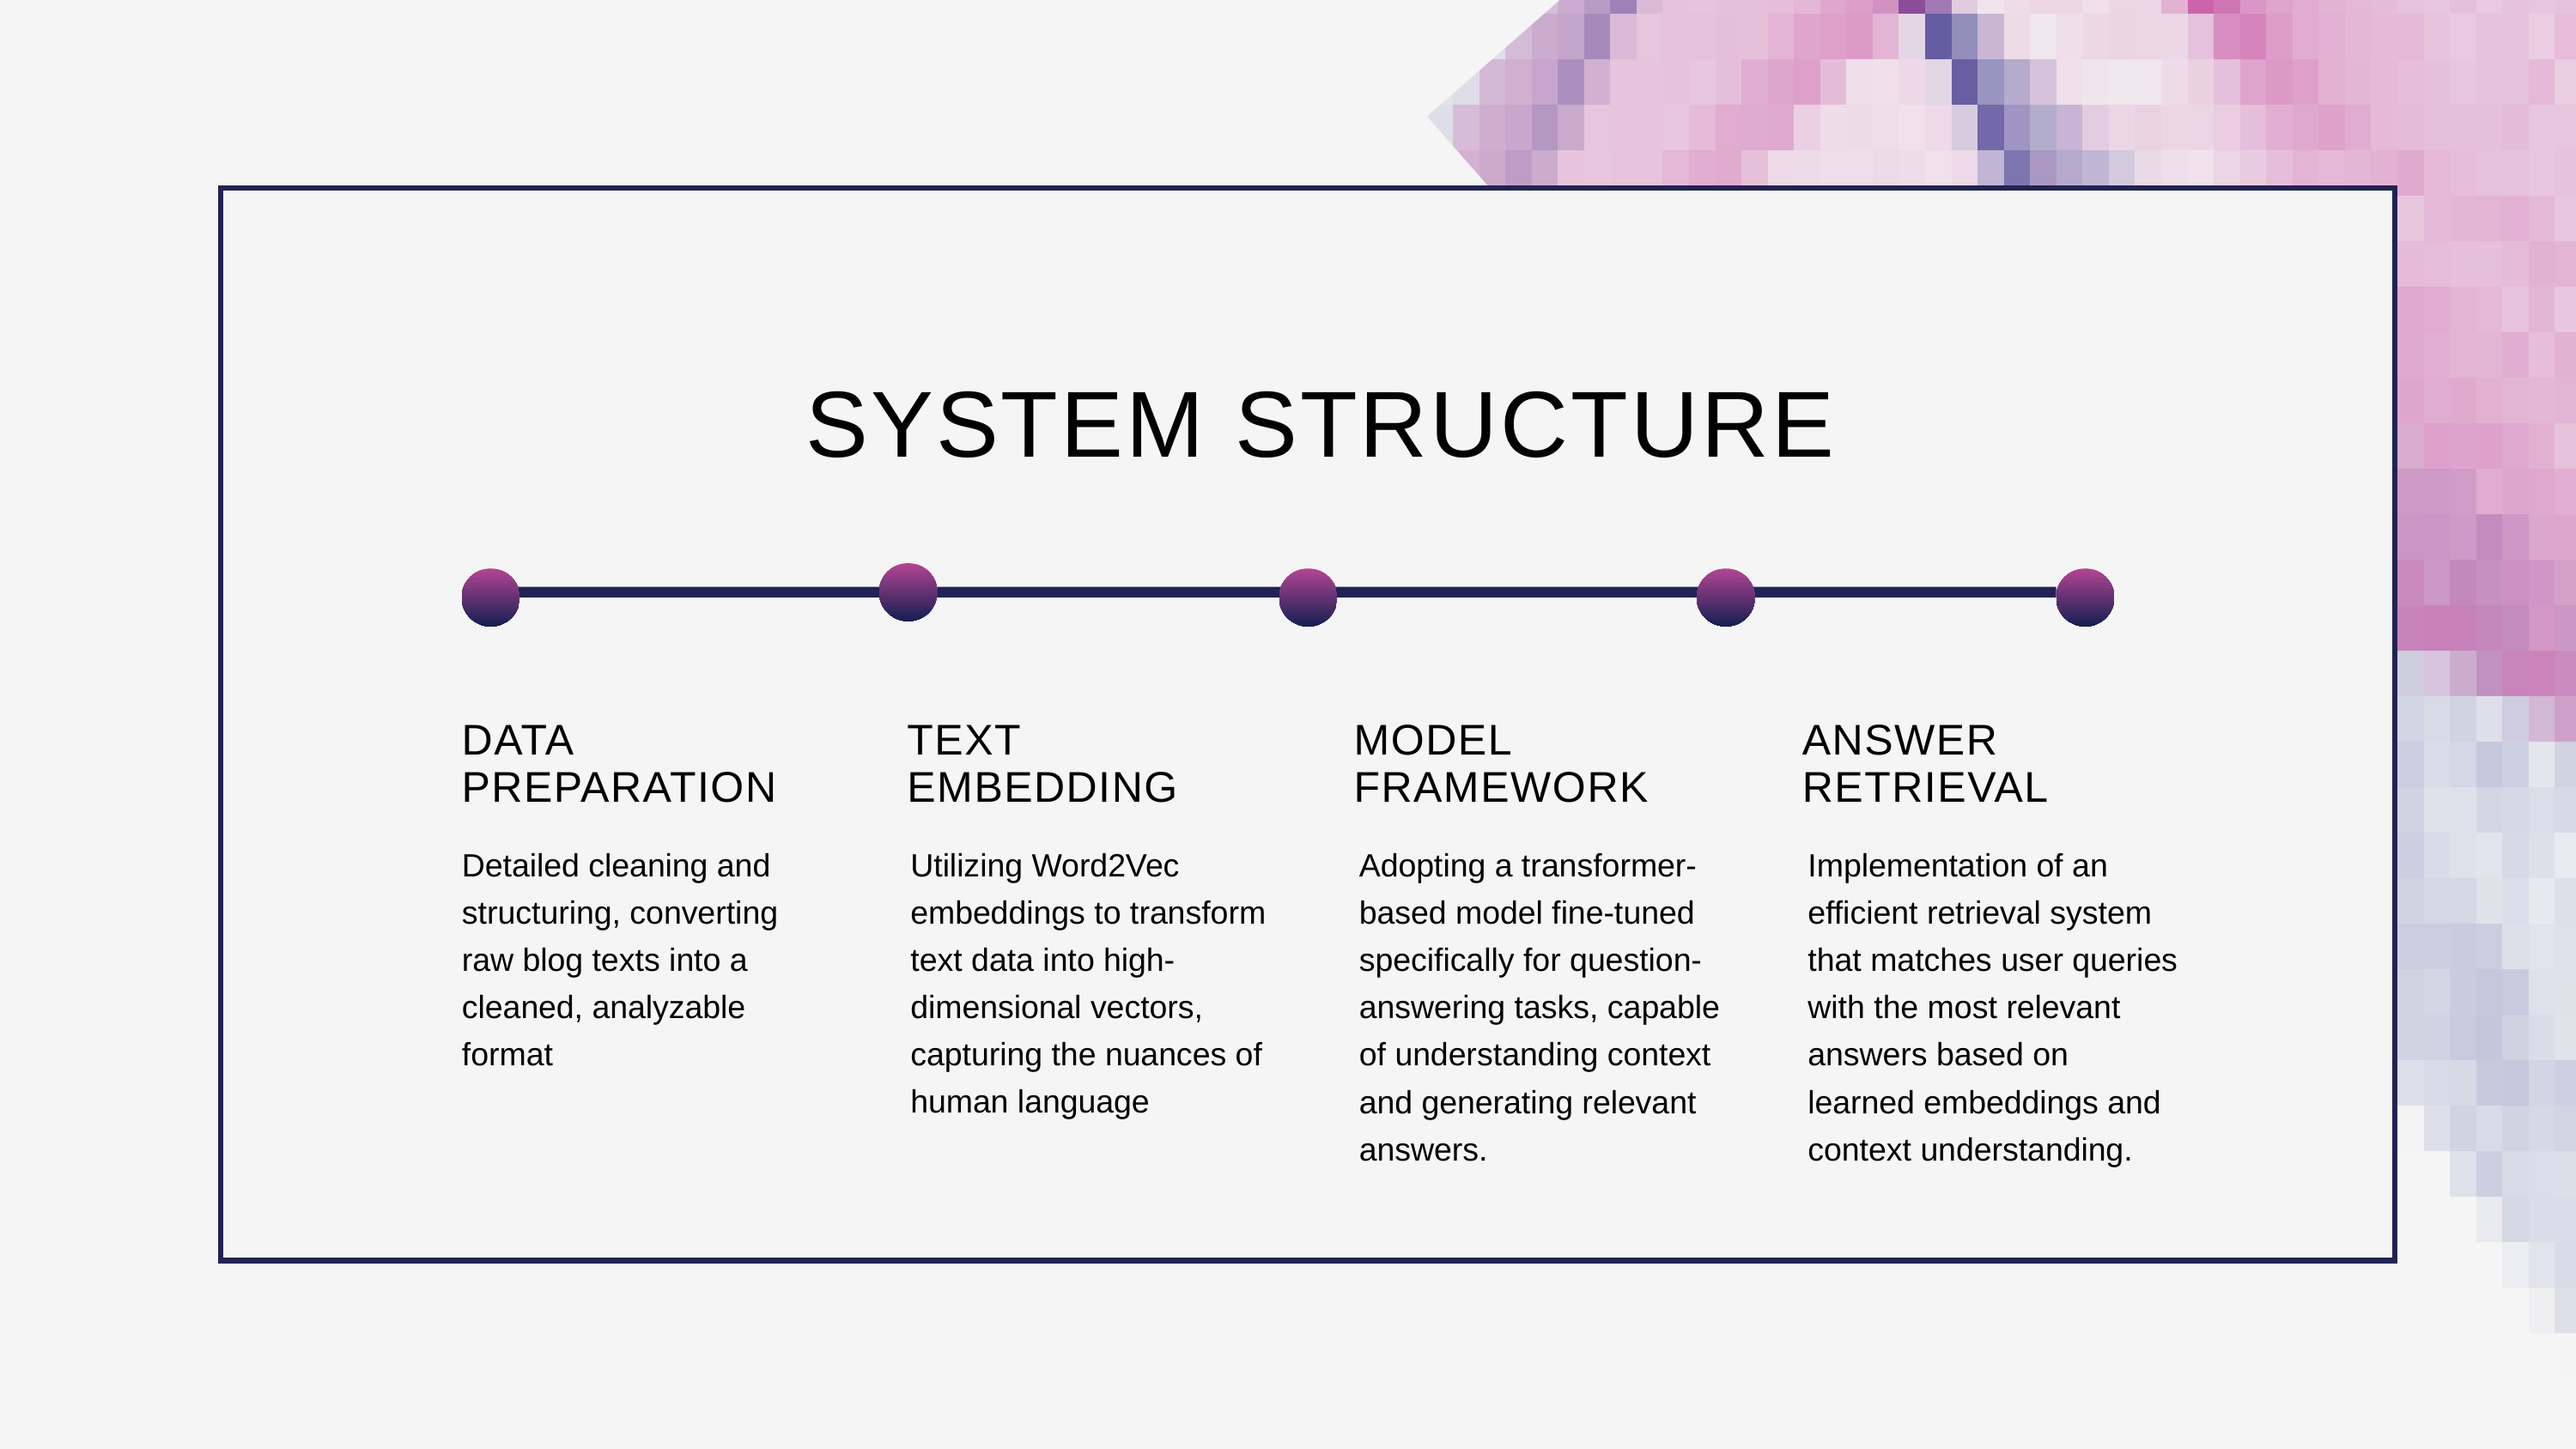

SYSTEM STRUCTURE

DATA PREPARATION
TEXT EMBEDDING
MODEL FRAMEWORK
ANSWER RETRIEVAL
Detailed cleaning and structuring, converting raw blog texts into a cleaned, analyzable format
Utilizing Word2Vec embeddings to transform text data into high-dimensional vectors, capturing the nuances of human language
Adopting a transformer-based model fine-tuned specifically for question-answering tasks, capable of understanding context and generating relevant answers.
Implementation of an efficient retrieval system that matches user queries with the most relevant answers based on learned embeddings and context understanding.